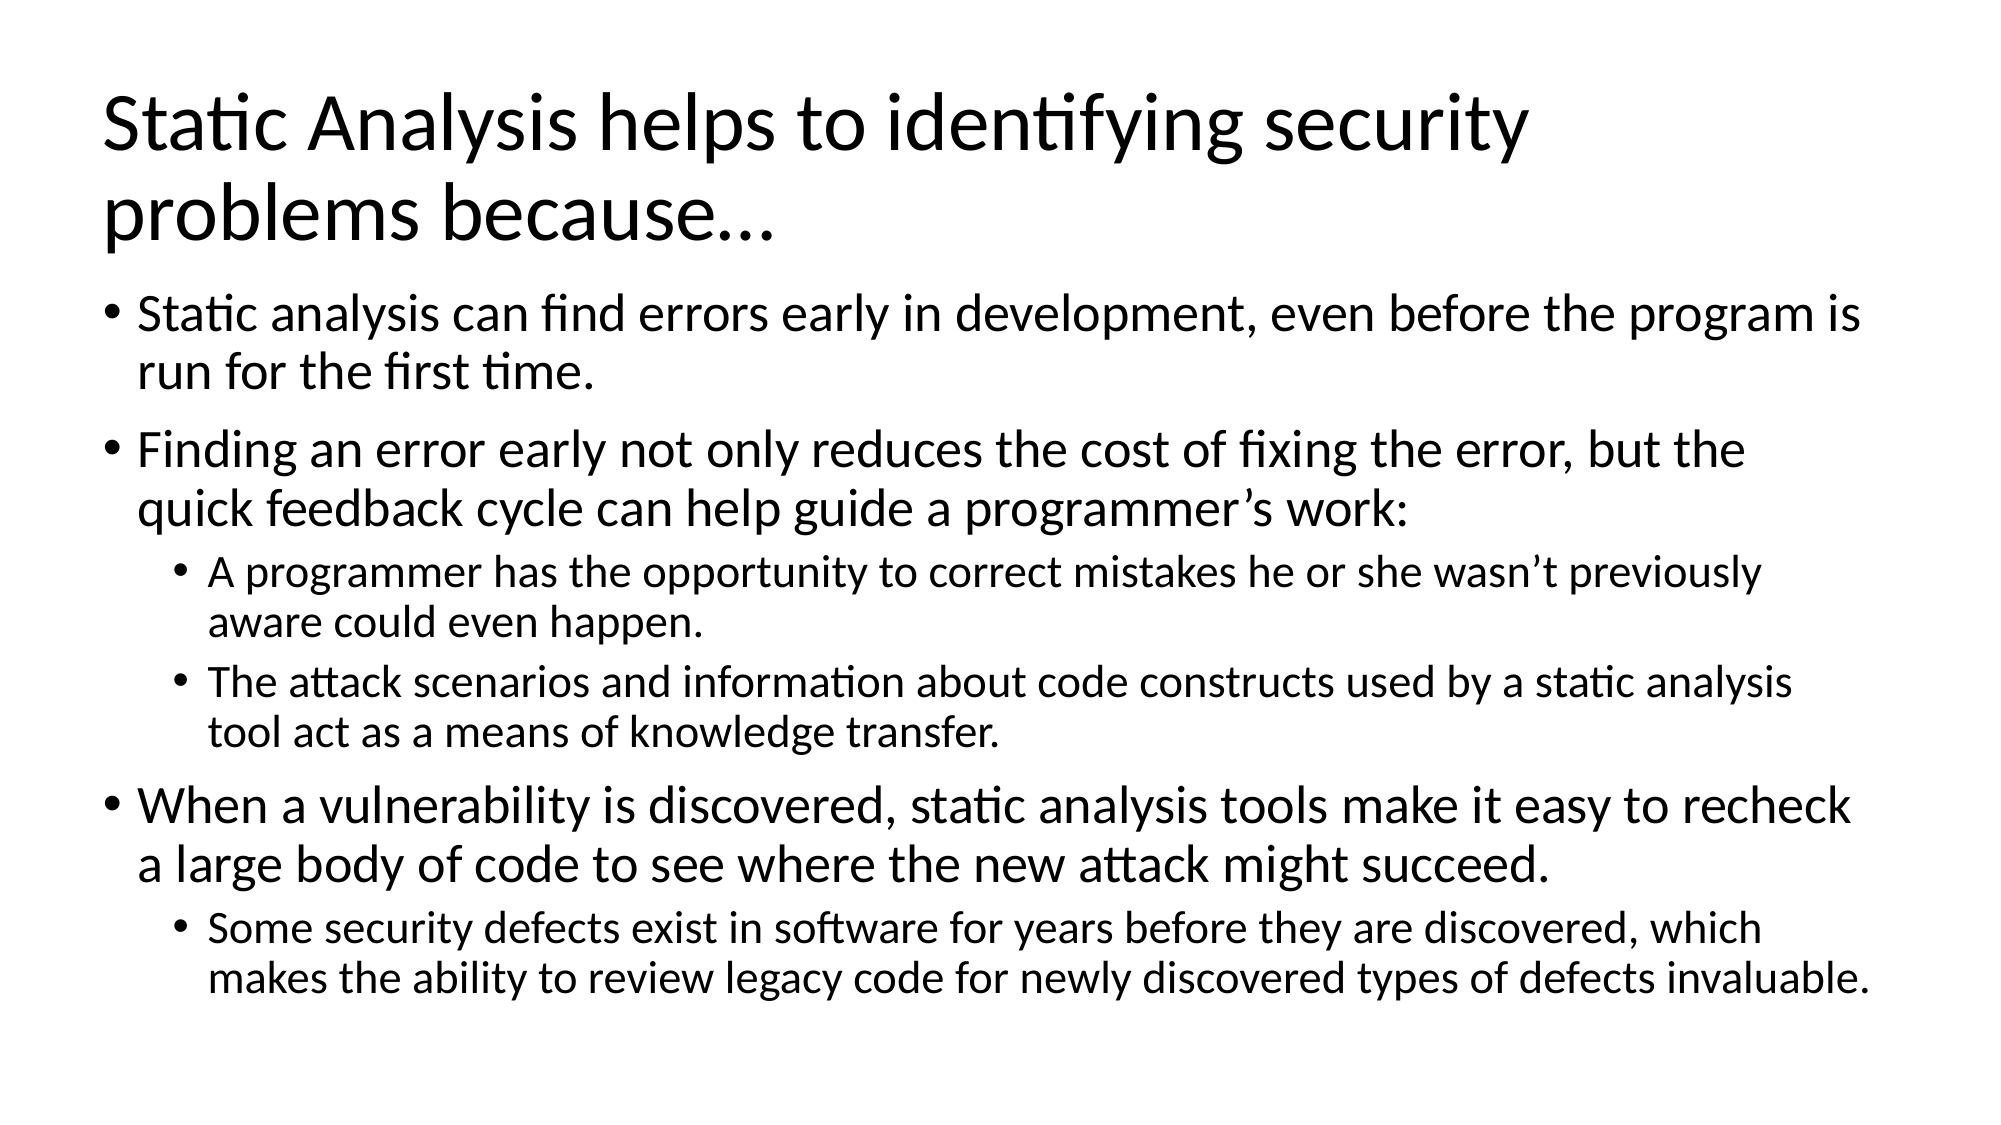

# Static Analysis helps to identifying security problems because…
Static analysis can find errors early in development, even before the program is run for the first time.
Finding an error early not only reduces the cost of fixing the error, but the quick feedback cycle can help guide a programmer’s work:
A programmer has the opportunity to correct mistakes he or she wasn’t previously aware could even happen.
The attack scenarios and information about code constructs used by a static analysis tool act as a means of knowledge transfer.
When a vulnerability is discovered, static analysis tools make it easy to recheck a large body of code to see where the new attack might succeed.
Some security defects exist in software for years before they are discovered, which makes the ability to review legacy code for newly discovered types of defects invaluable.